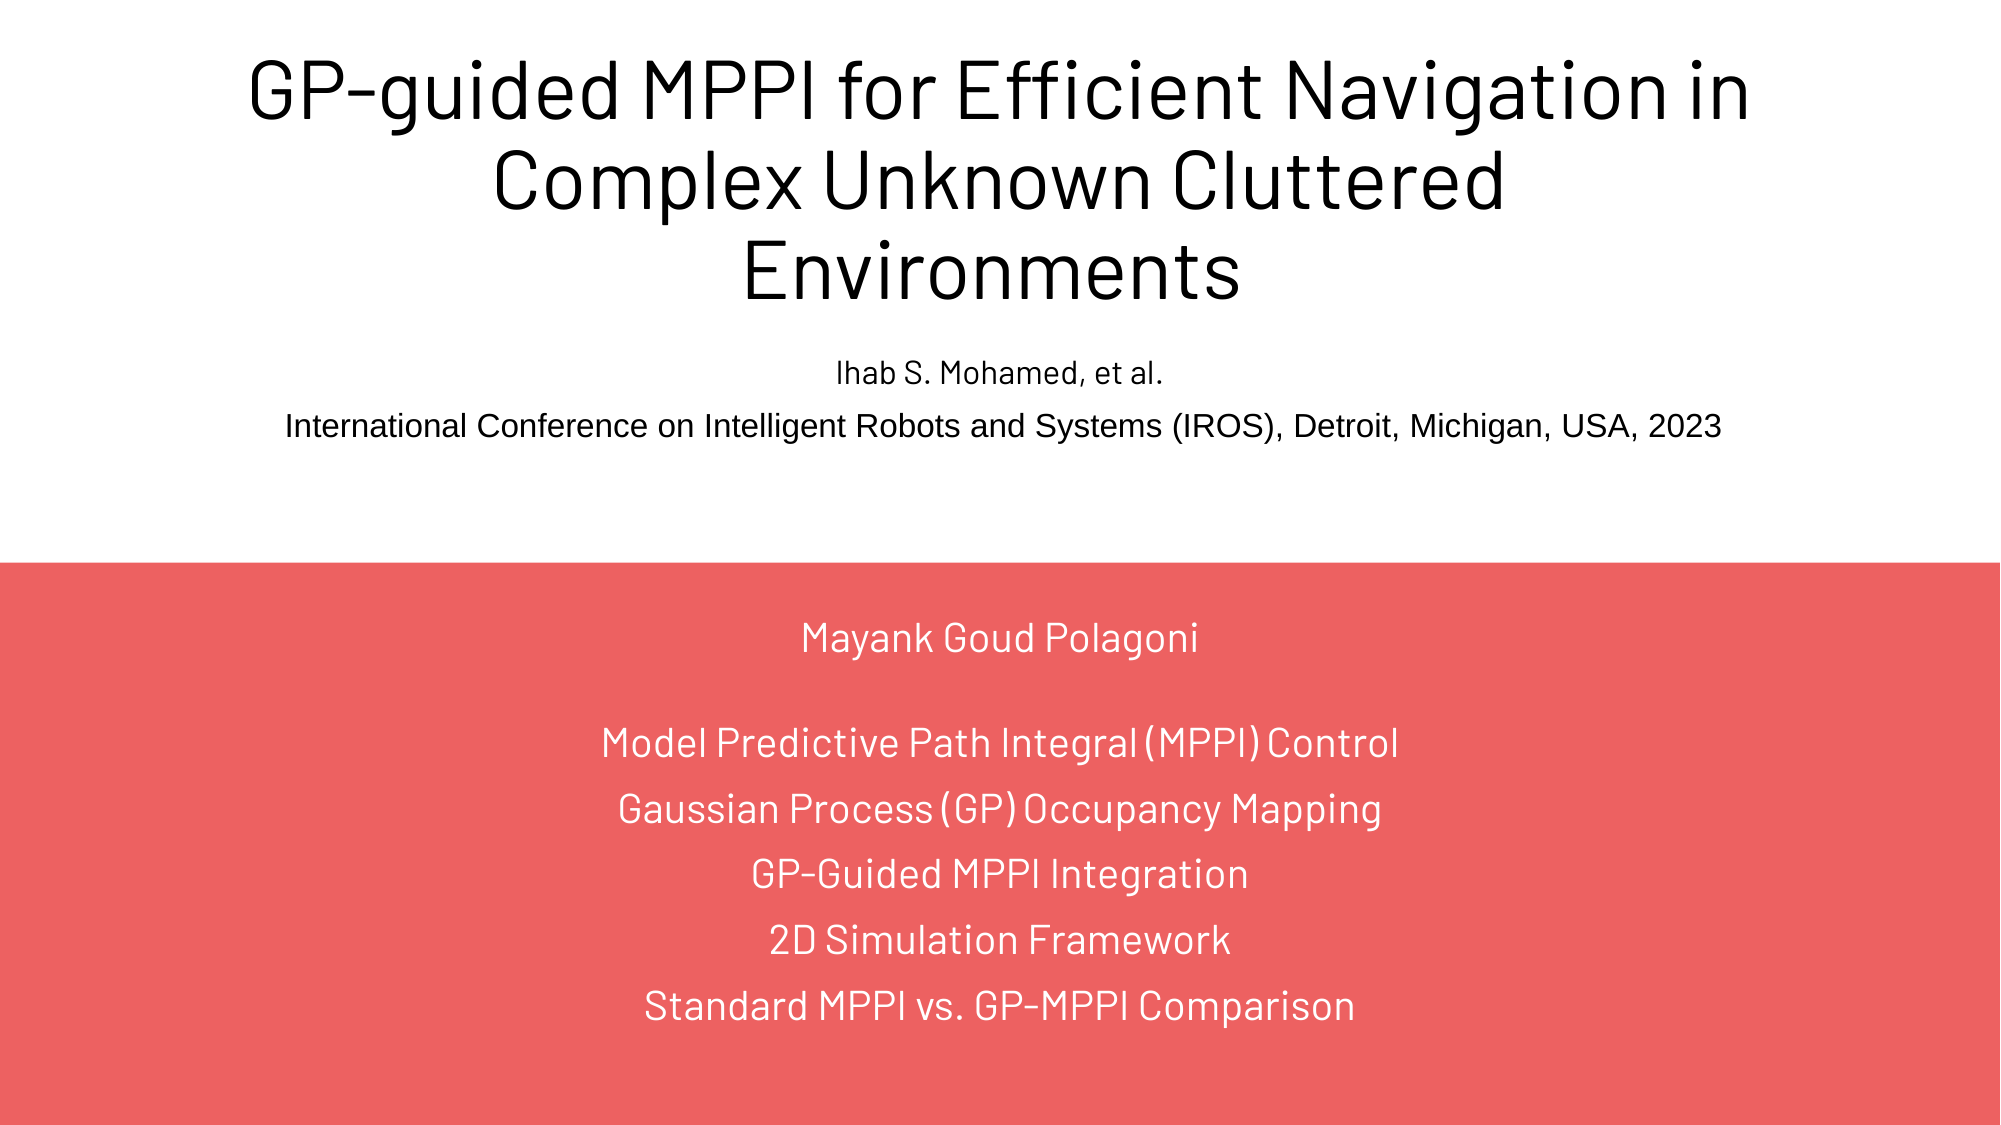

# GP-guided MPPI for Efficient Navigation in Complex Unknown Cluttered Environments
Ihab S. Mohamed, et al.
 International Conference on Intelligent Robots and Systems (IROS), Detroit, Michigan, USA, 2023
Mayank Goud Polagoni
Model Predictive Path Integral (MPPI) Control
Gaussian Process (GP) Occupancy Mapping
GP-Guided MPPI Integration
2D Simulation Framework
Standard MPPI vs. GP-MPPI Comparison